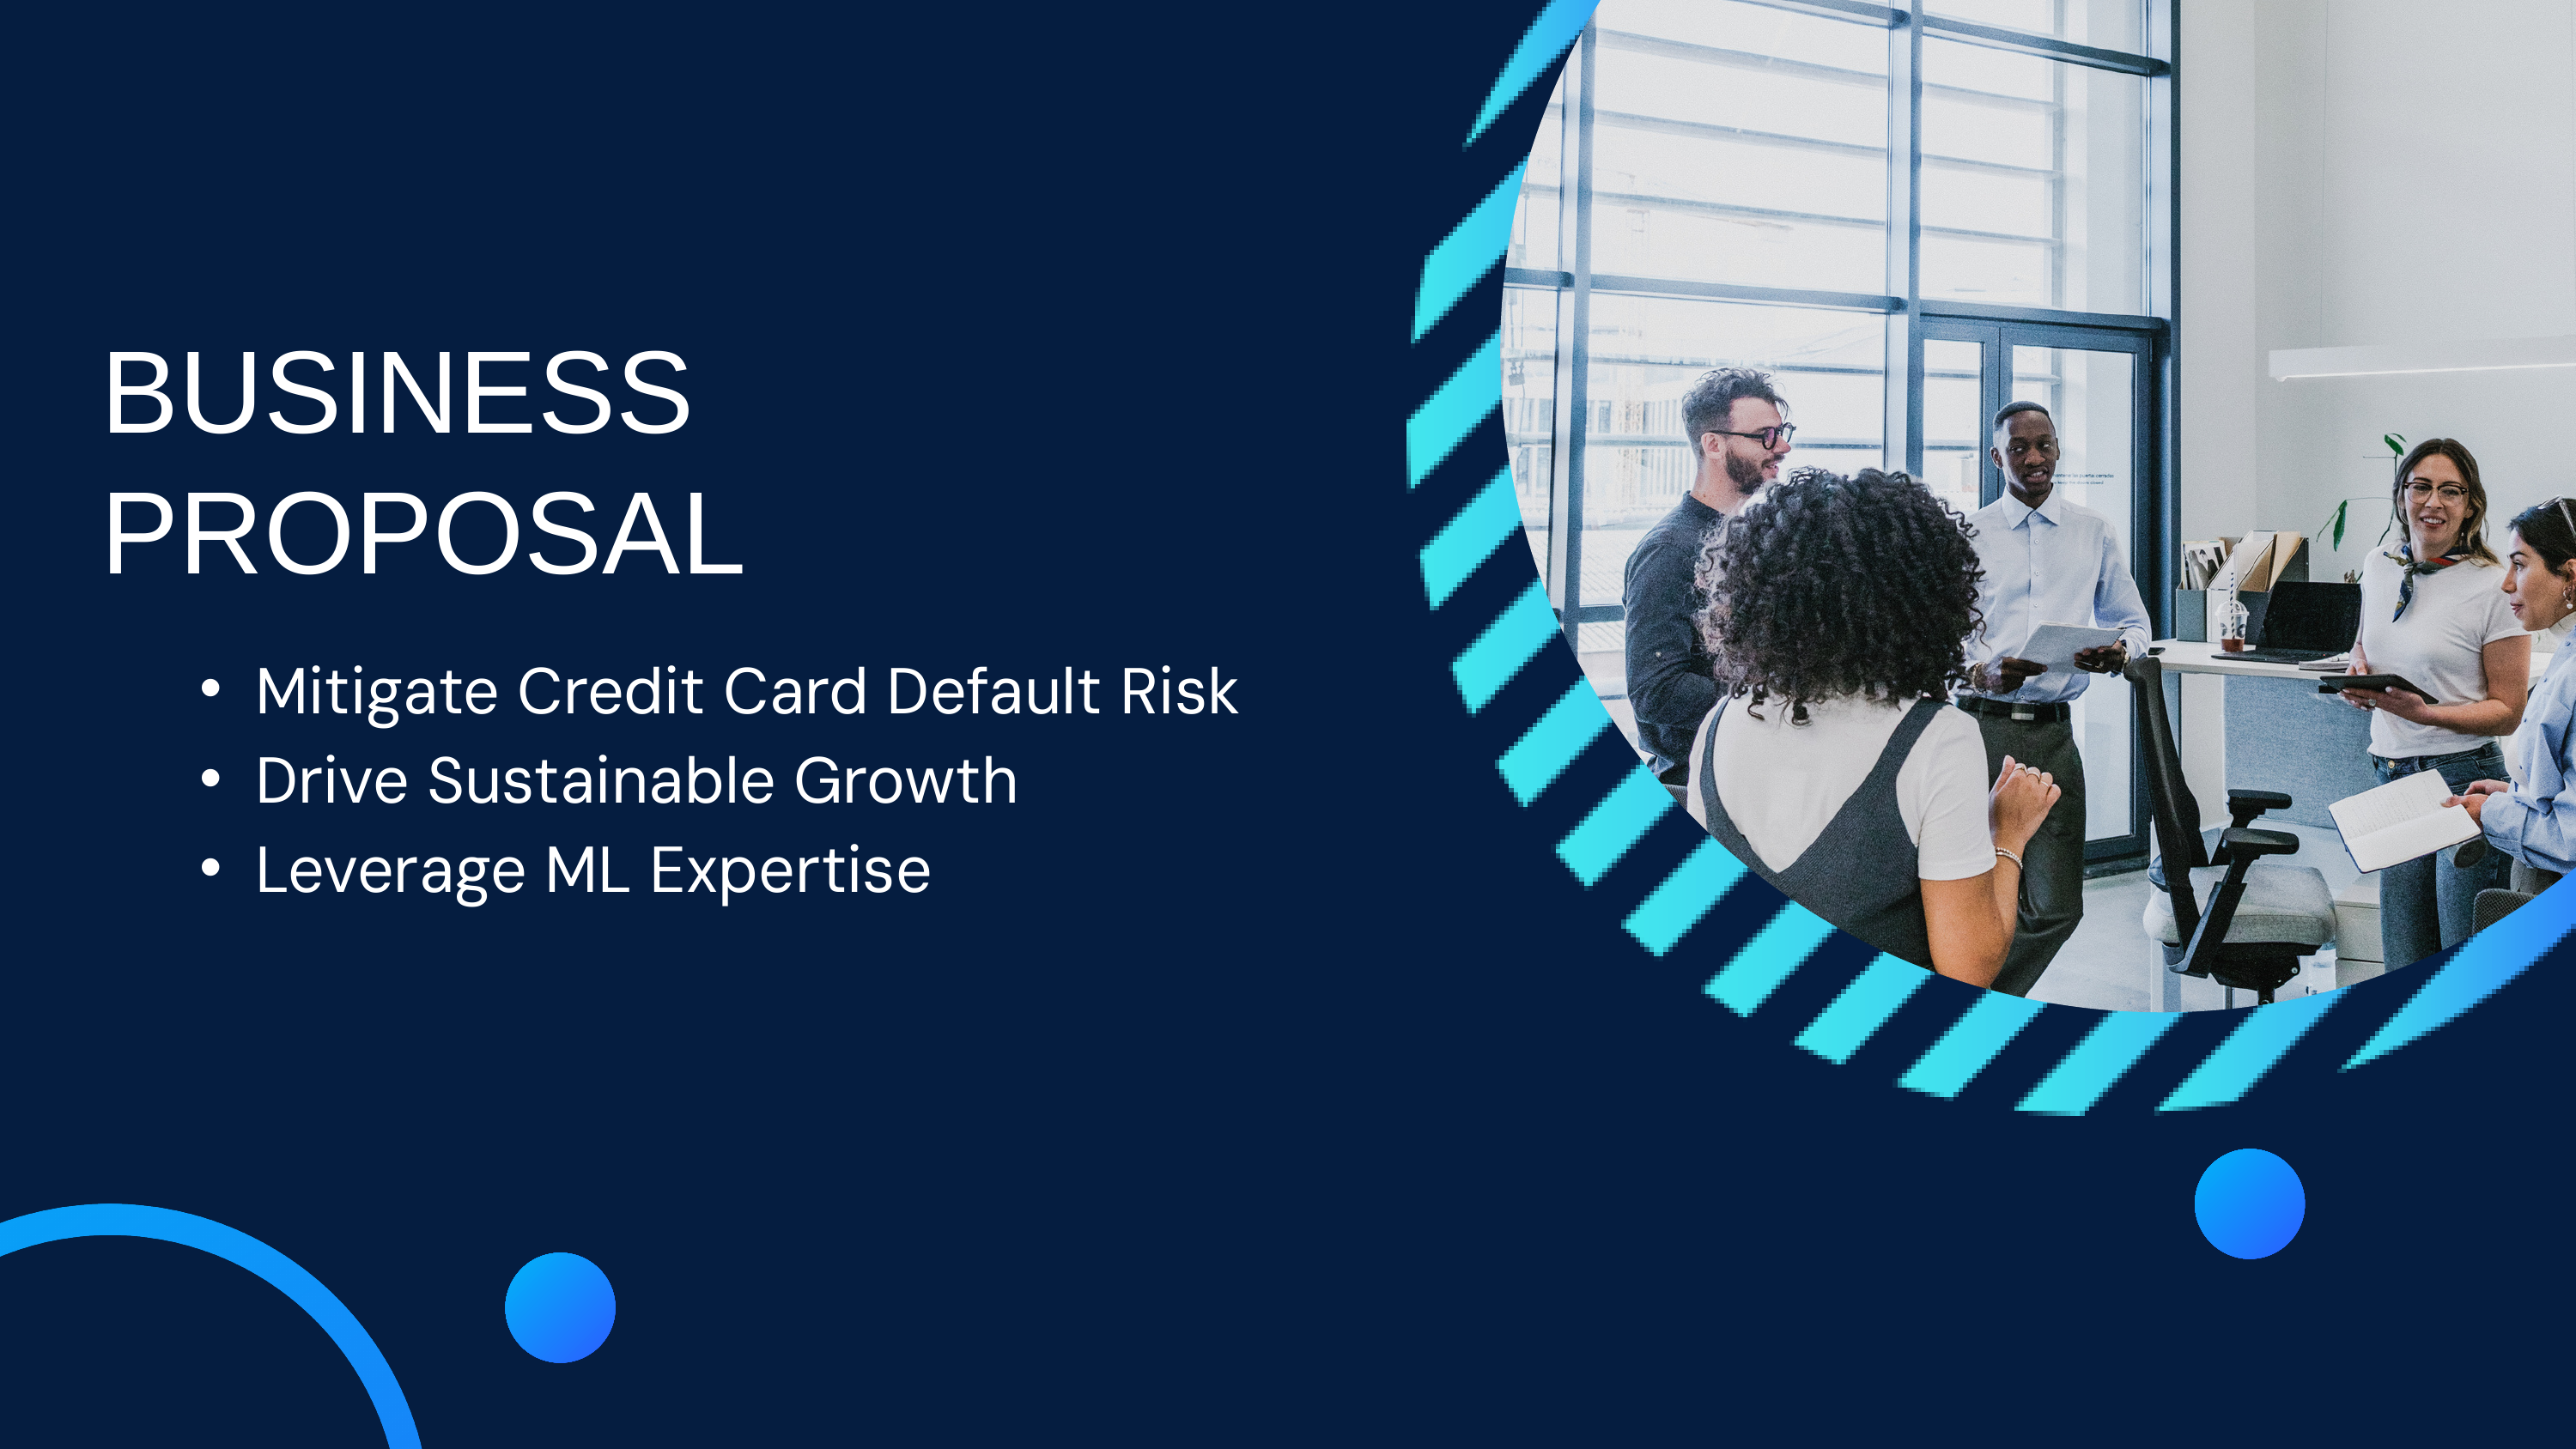

BUSINESS PROPOSAL
Mitigate Credit Card Default Risk
Drive Sustainable Growth
Leverage ML Expertise